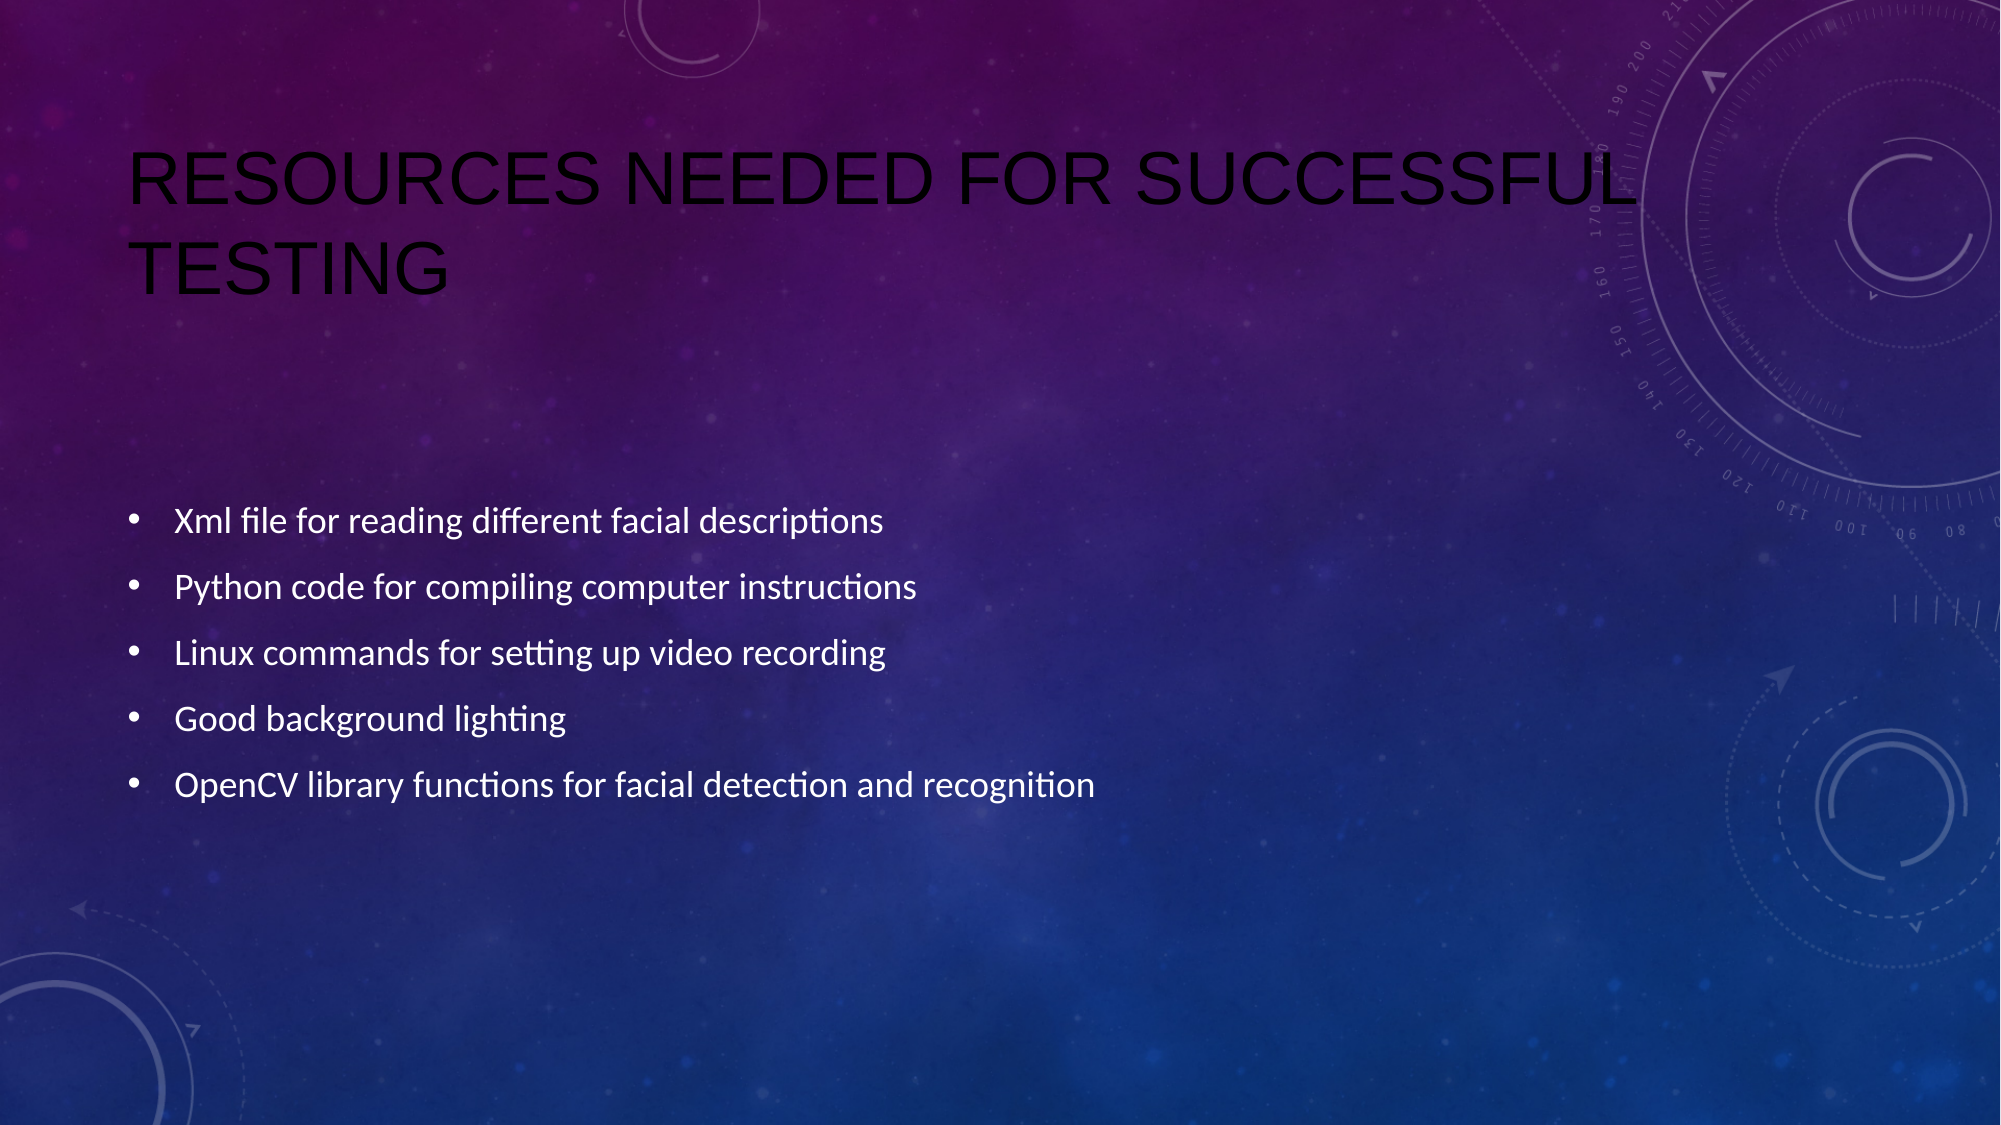

# Resources needed for Successful testing
Xml file for reading different facial descriptions
Python code for compiling computer instructions
Linux commands for setting up video recording
Good background lighting
OpenCV library functions for facial detection and recognition